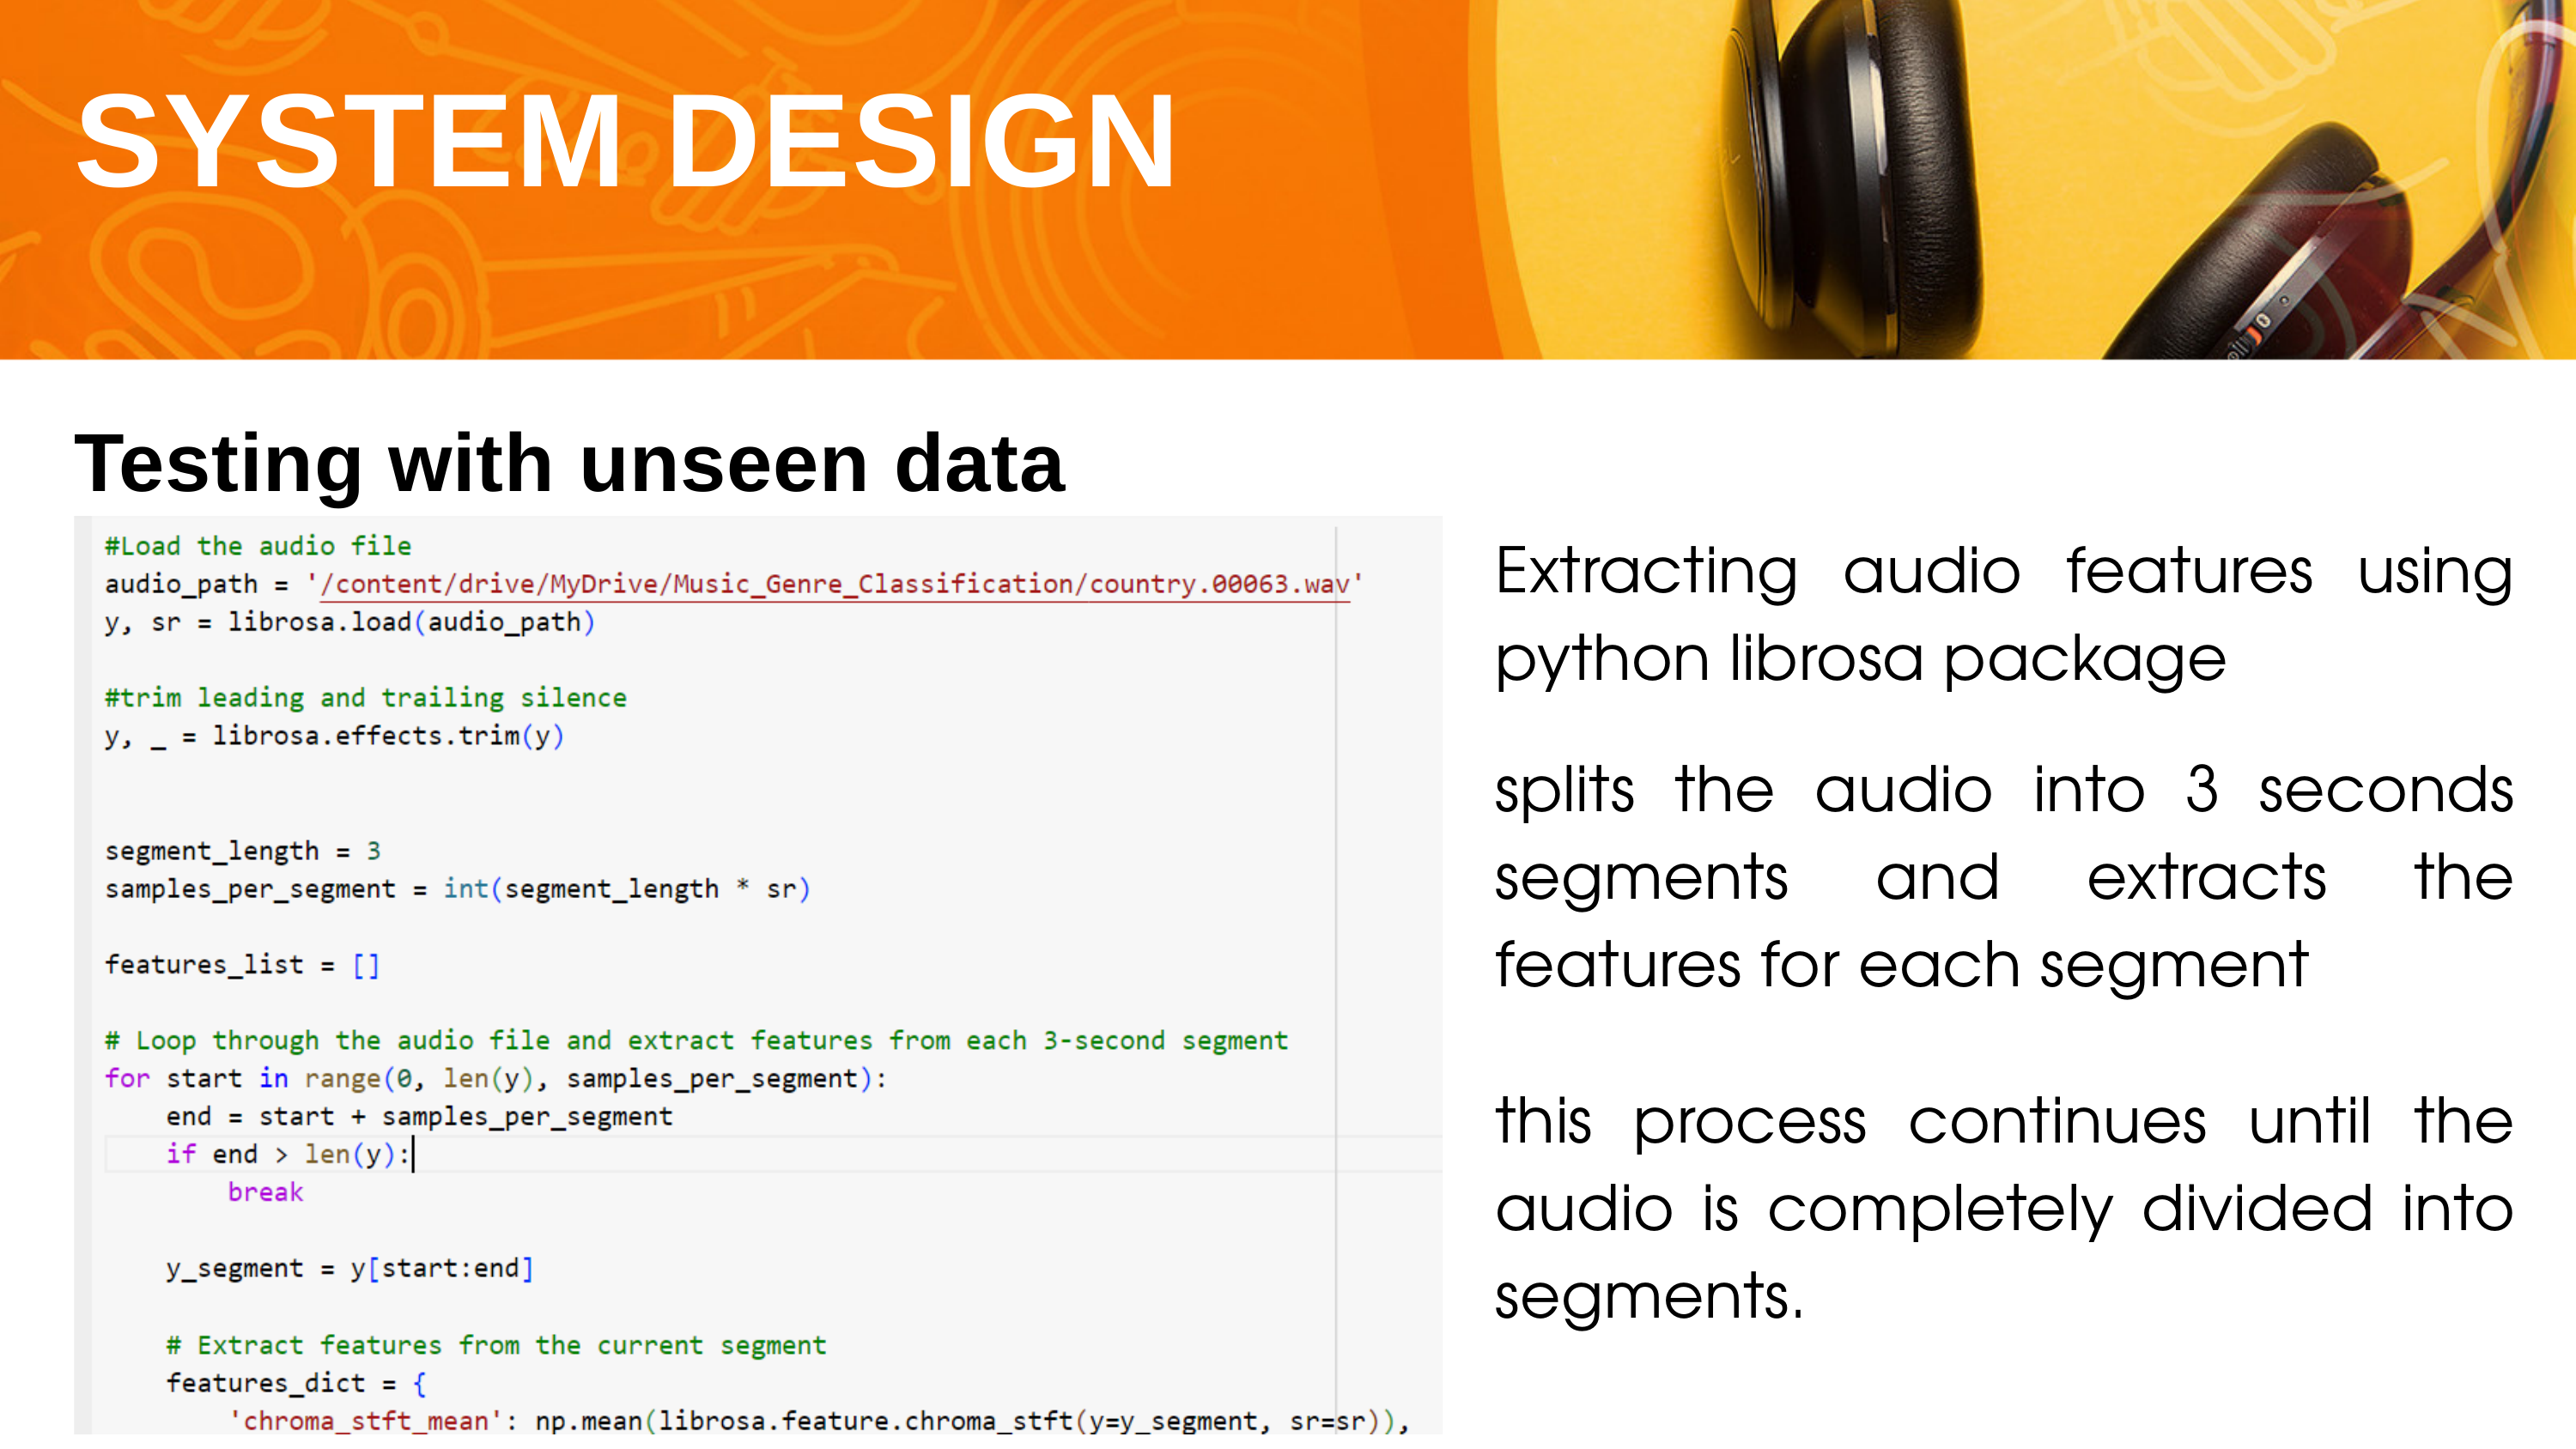

SYSTEM DESIGN
Testing with unseen data

Extracting audio features using python librosa package
splits the audio into 3 seconds segments and extracts the features for each segment
this process continues until the audio is completely divided into segments.